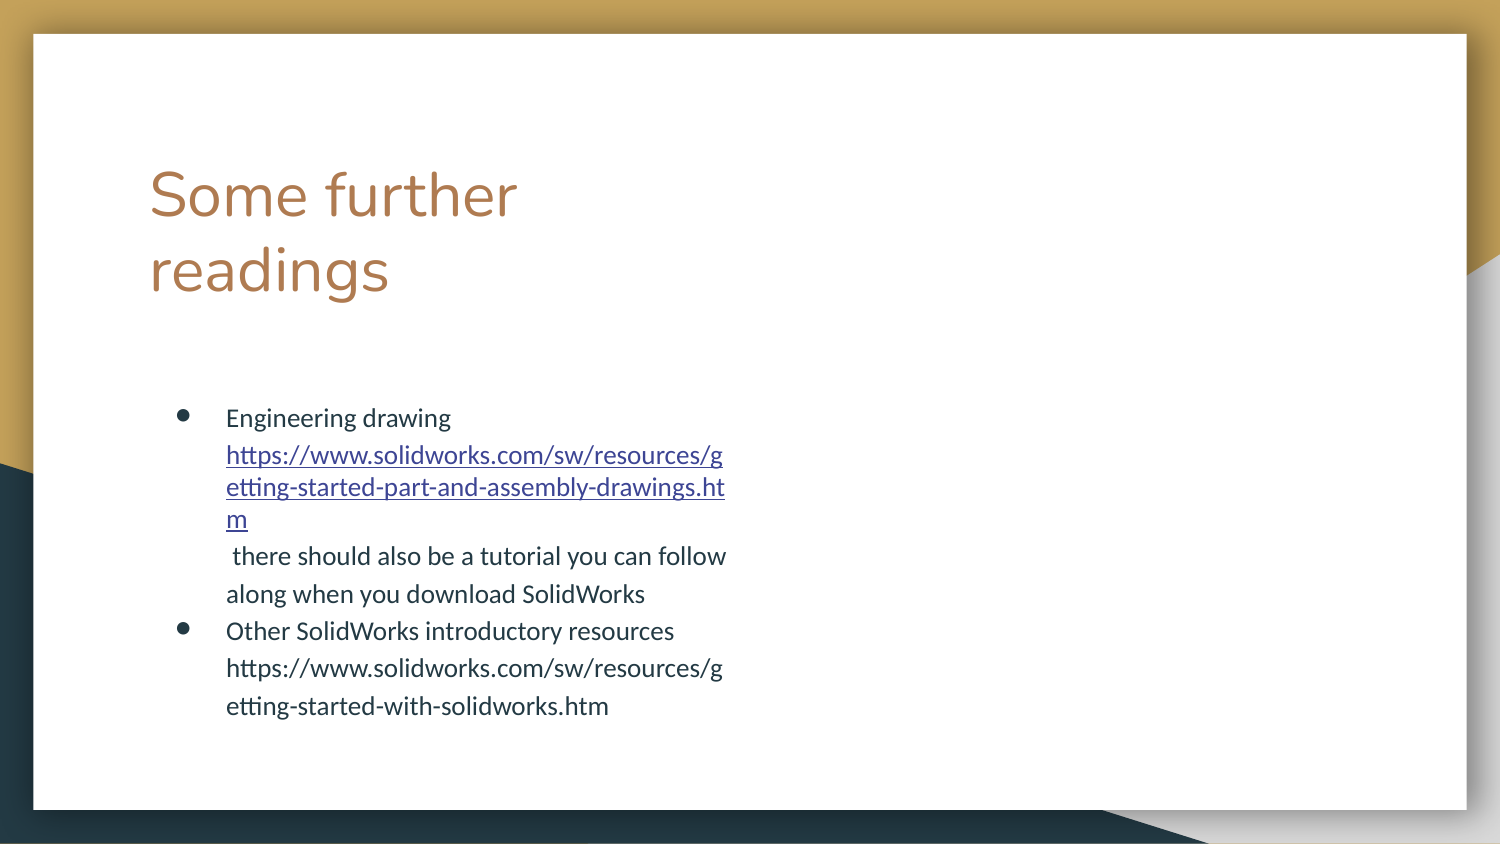

# Some further readings
Engineering drawing https://www.solidworks.com/sw/resources/getting-started-part-and-assembly-drawings.htm there should also be a tutorial you can follow along when you download SolidWorks
Other SolidWorks introductory resources https://www.solidworks.com/sw/resources/getting-started-with-solidworks.htm